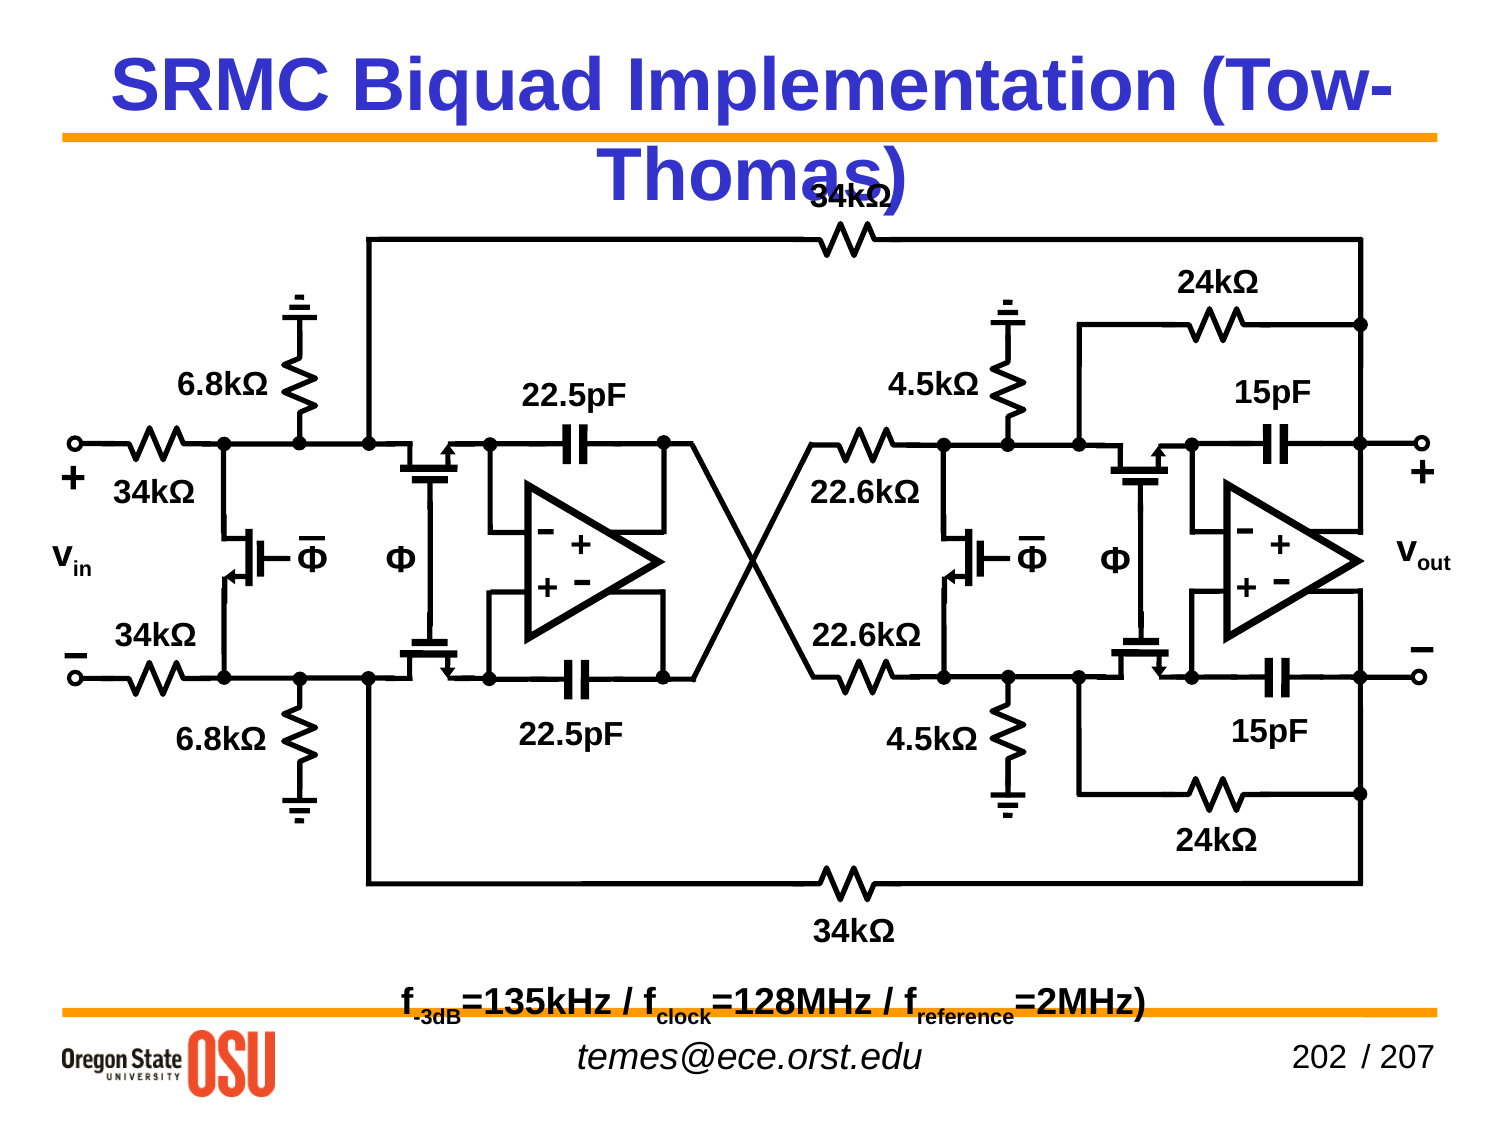

SRMC Biquad Implementation (Tow-Thomas)
34kΩ

24kΩ

6.8kΩ
4.5kΩ
15pF
22.5pF

34kΩ
22.6kΩ

+

+

+

+

vout
Φ
vin
Φ

Φ

Φ
34kΩ
22.6kΩ

15pF
22.5pF
6.8kΩ
4.5kΩ

24kΩ

34kΩ
f-3dB=135kHz / fclock=128MHz / freference=2MHz)
202